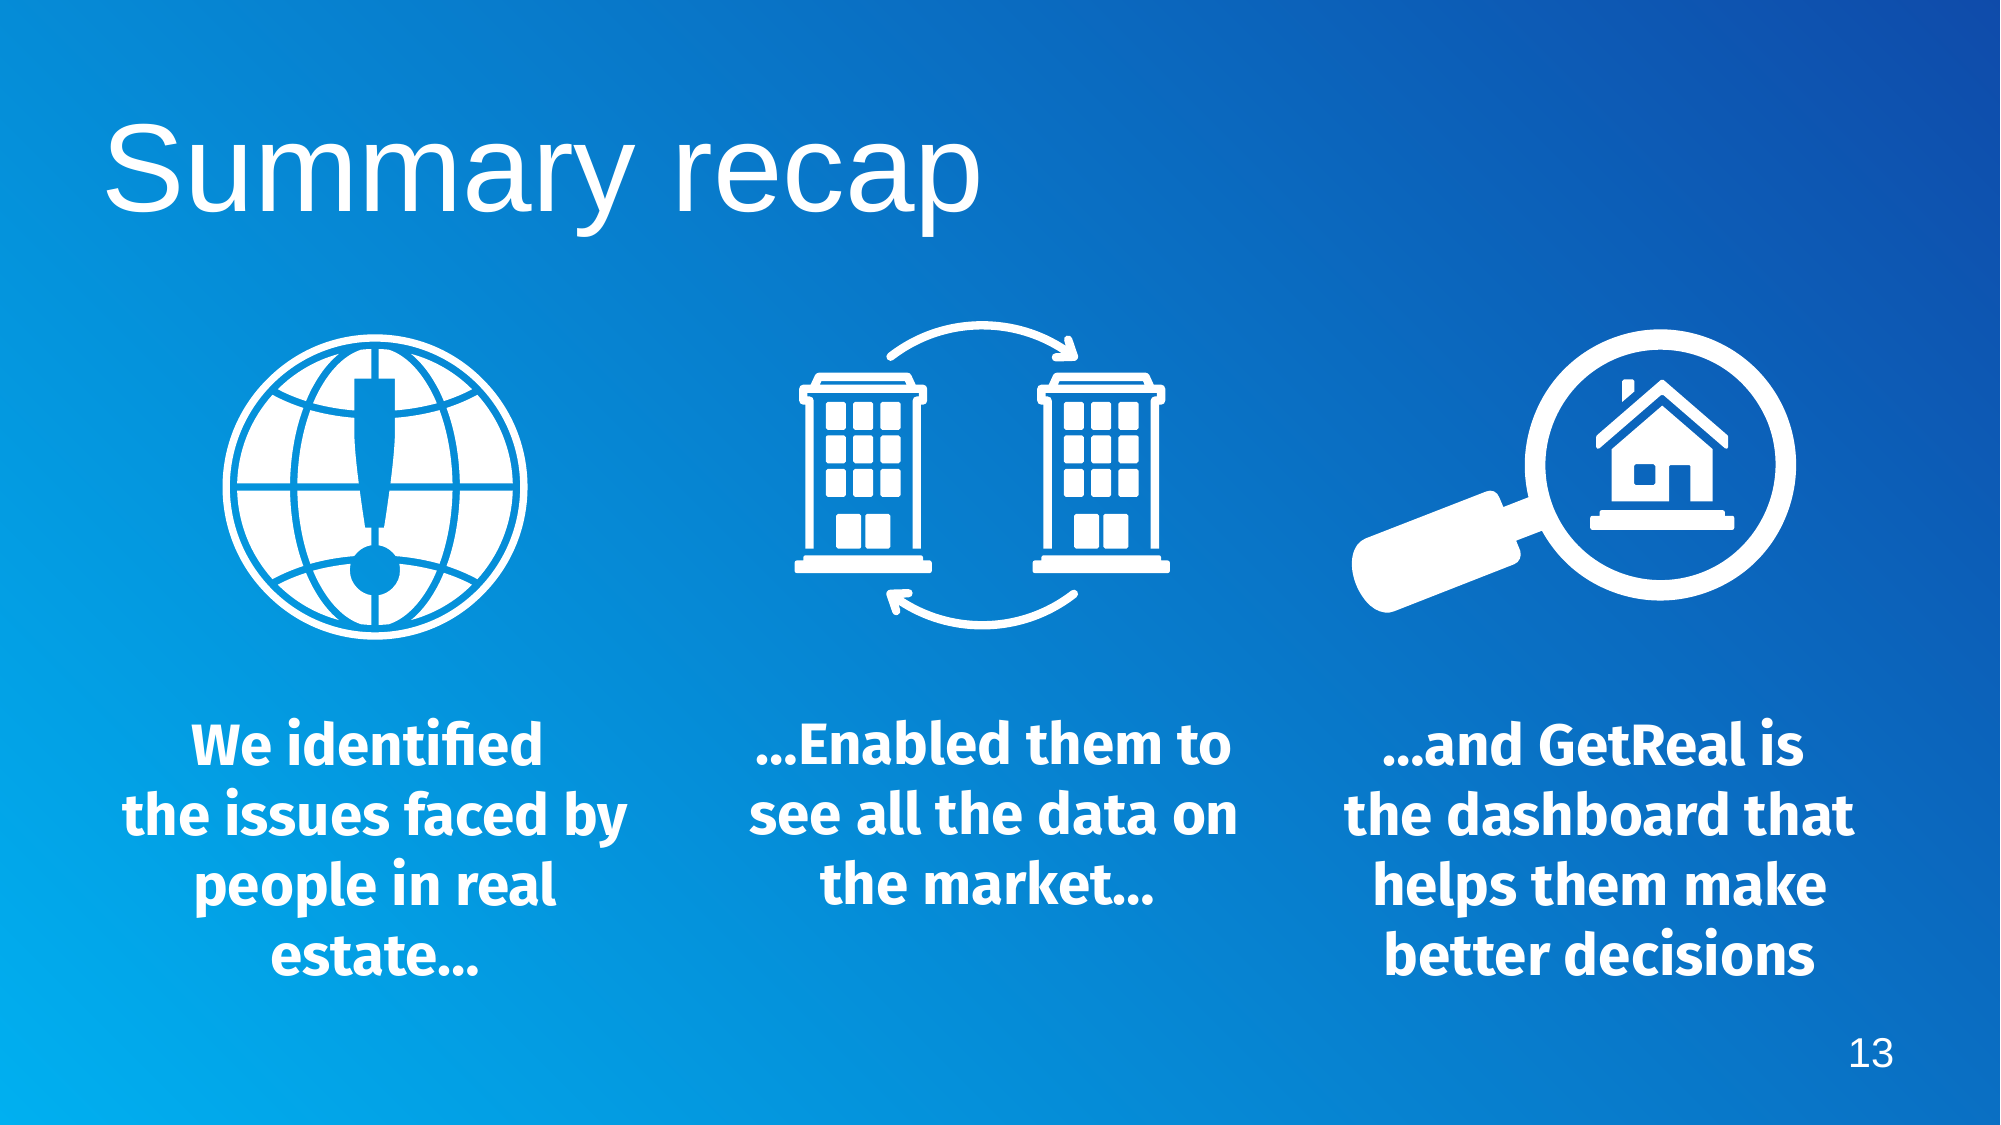

Summary recap

We identified
the issues faced by people in real estate…
…Enabled them to see all the data on the market…
…and GetReal is
the dashboard that helps them make better decisions